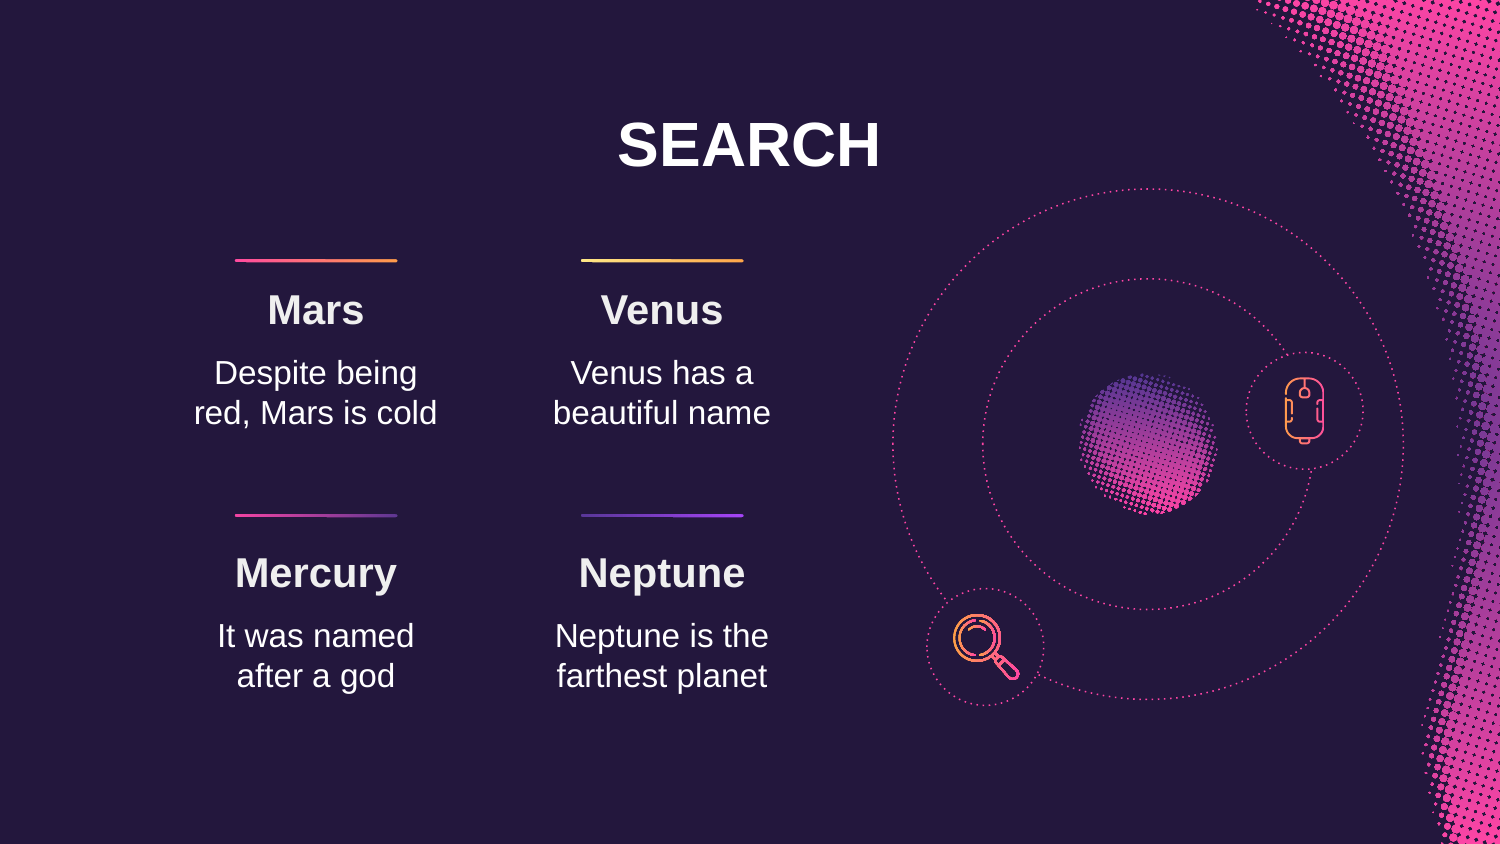

# SEARCH

Mars
Venus

Despite being red, Mars is cold
Venus has a beautiful name

Mercury
Neptune

It was named after a god
Neptune is the farthest planet